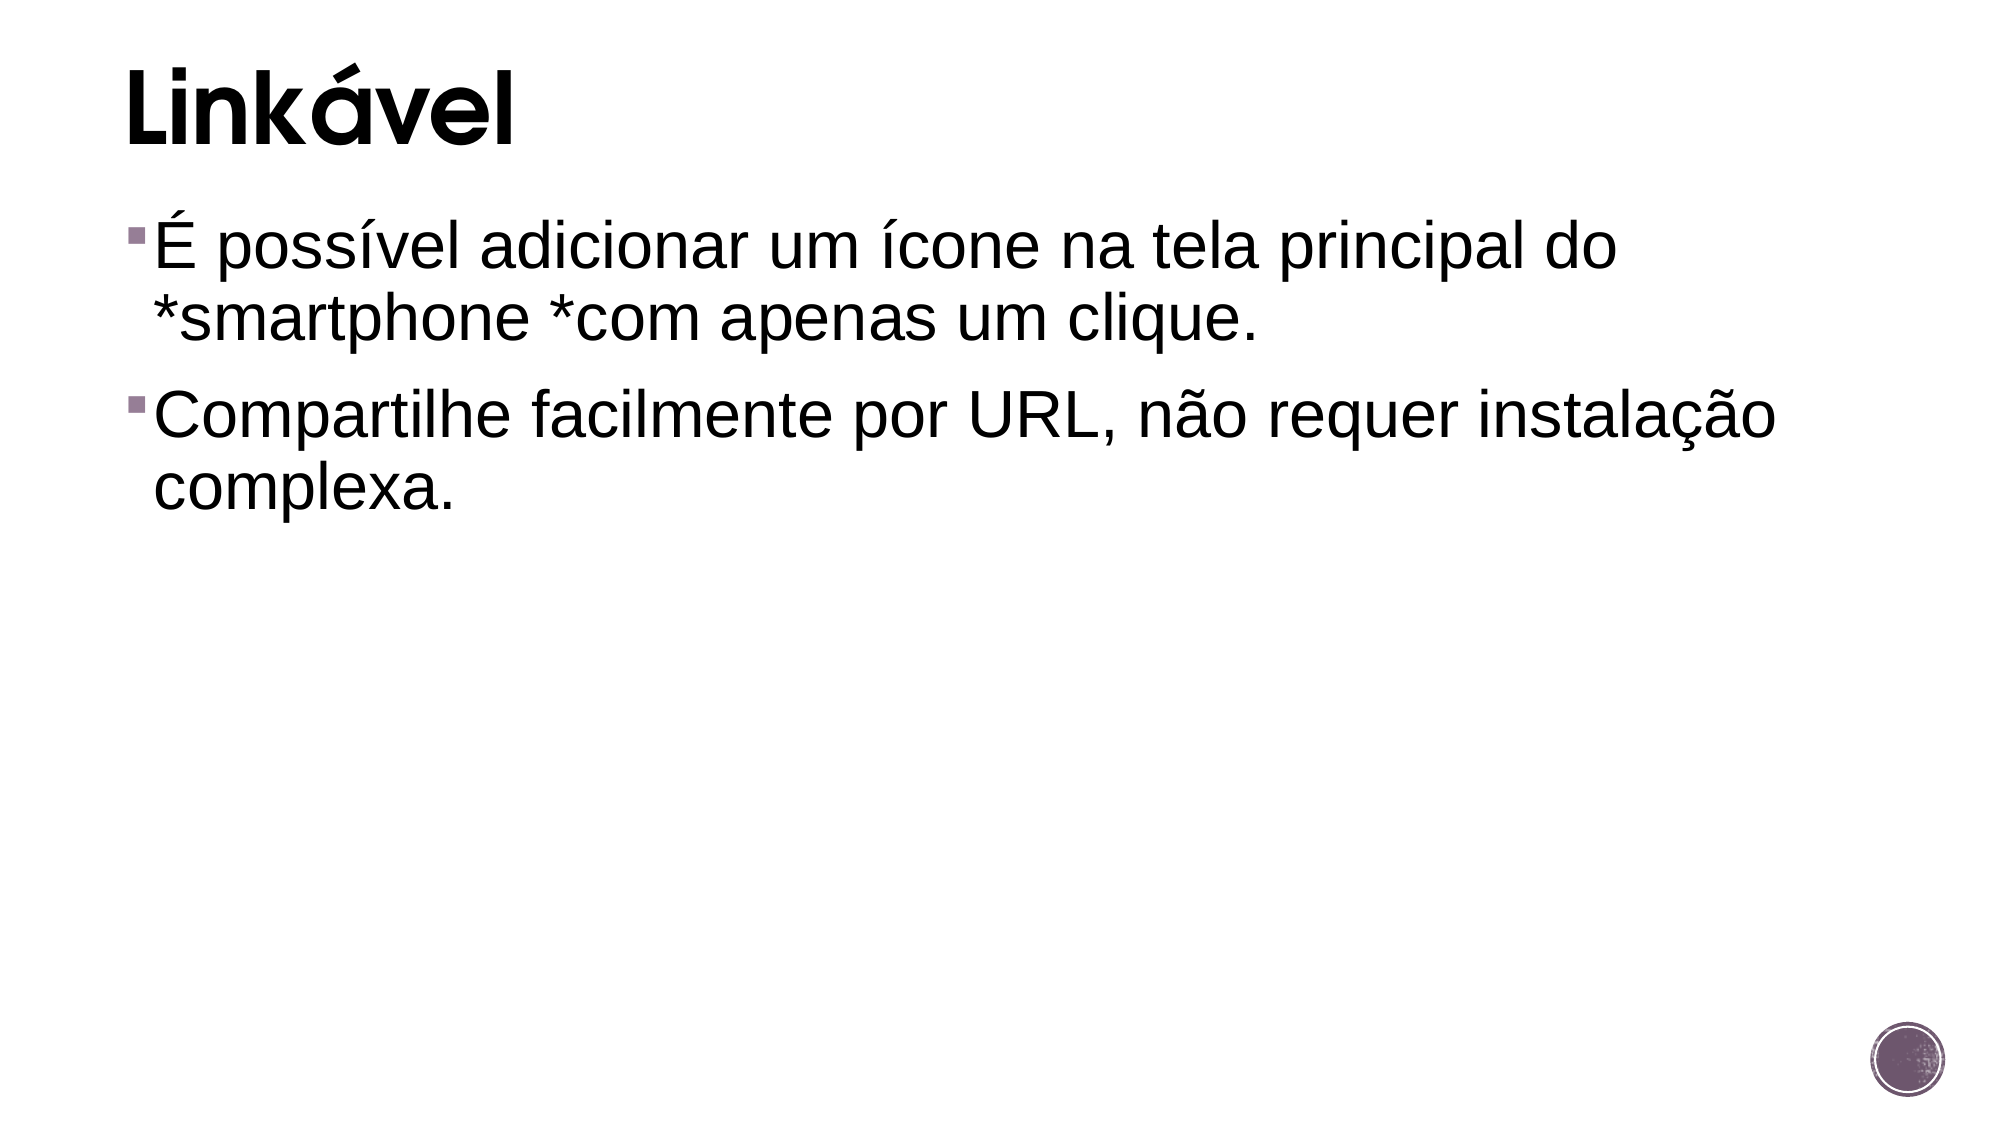

# Linkável
É possível adicionar um ícone na tela principal do *smartphone *com apenas um clique.
Compartilhe facilmente por URL, não requer instalação complexa.